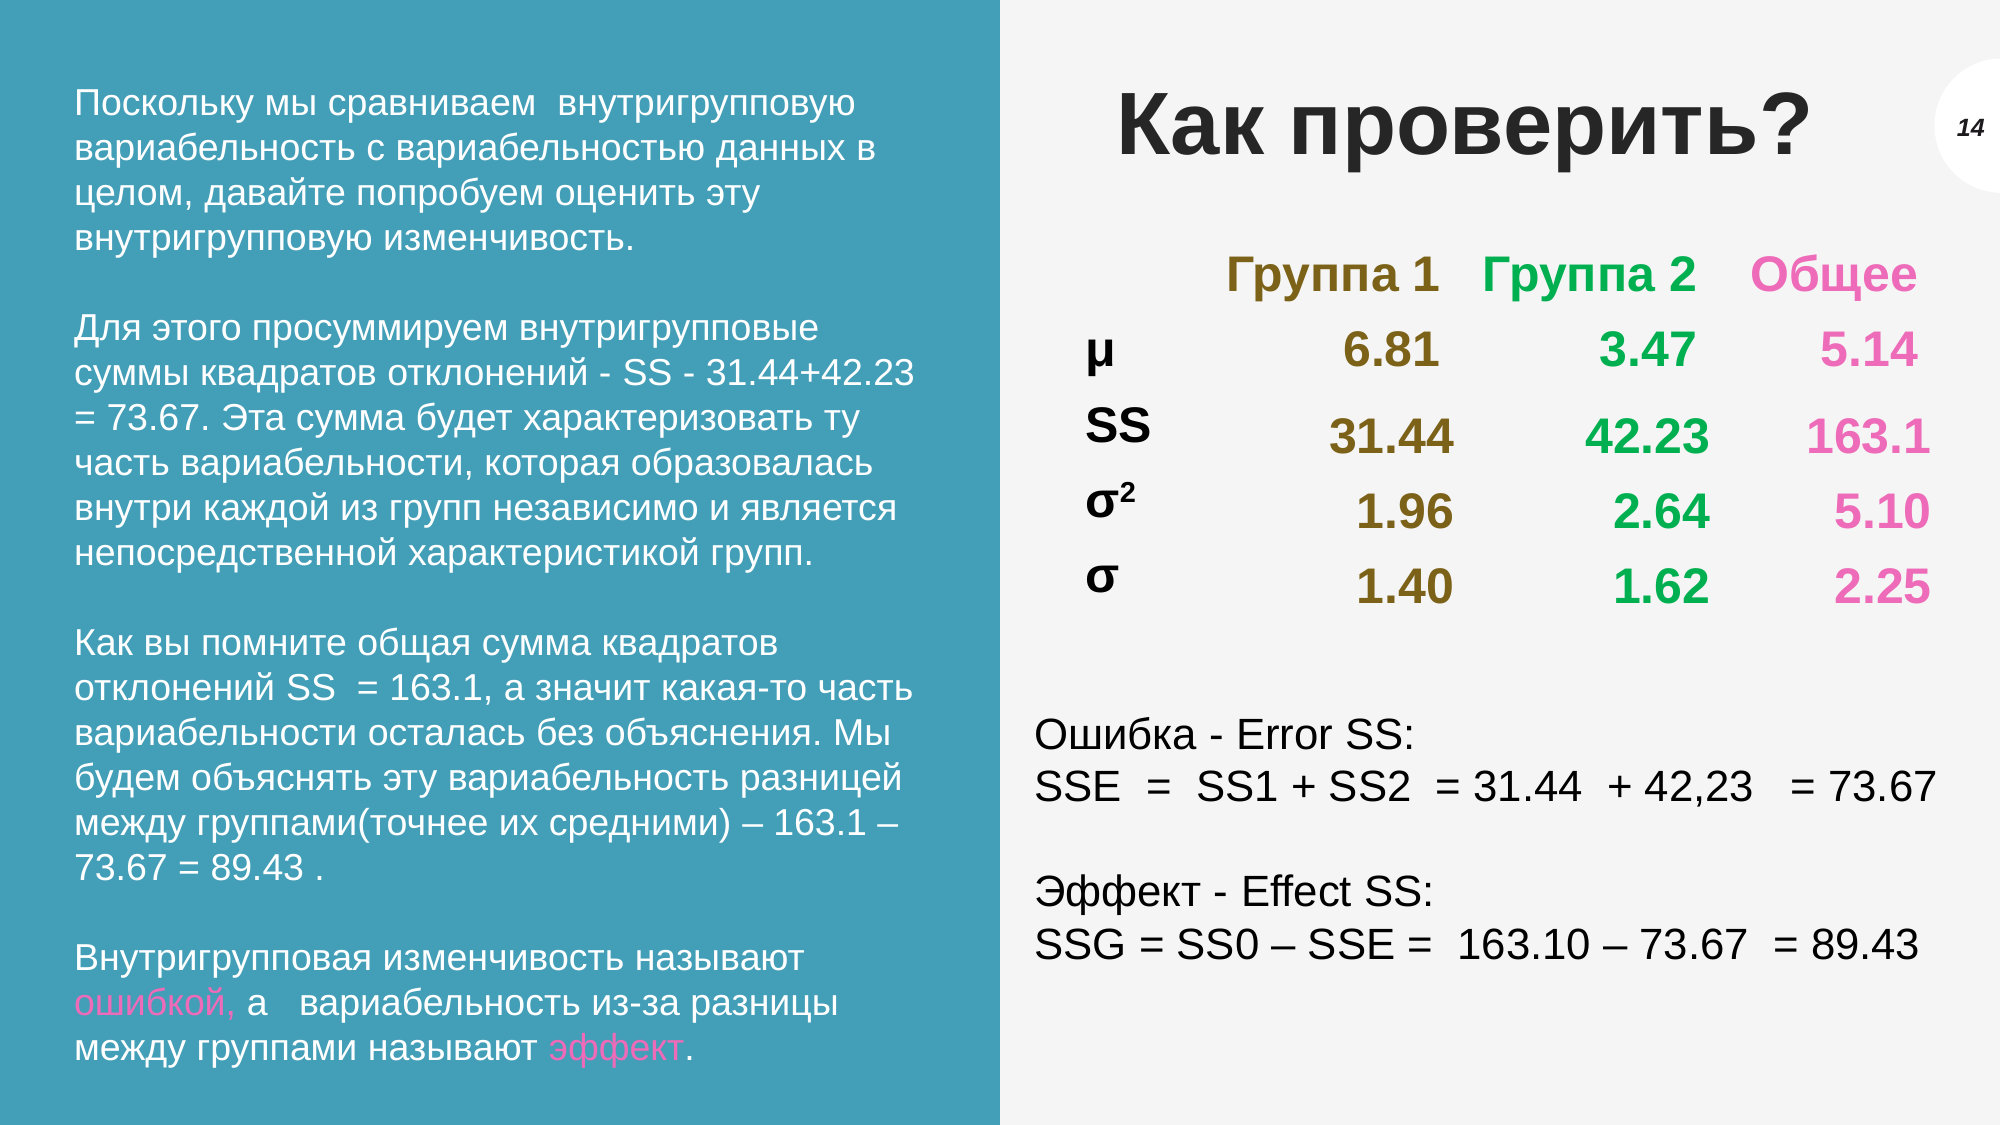

Поскольку мы сравниваем  внутригрупповую вариабельность с вариабельностью данных в целом, давайте попробуем оценить эту внутригрупповую изменчивость.

Для этого просуммируем внутригрупповые суммы квадратов отклонений - SS - 31.44+42.23 = 73.67. Эта сумма будет характеризовать ту часть вариабельности, которая образовалась внутри каждой из групп независимо и является непосредственной характеристикой групп.

Как вы помните общая сумма квадратов отклонений SS  = 163.1, а значит какая-то часть вариабельности осталась без объяснения. Мы будем объяснять эту вариабельность разницей между группами(точнее их средними) – 163.1 – 73.67 = 89.43 .

Внутригрупповая изменчивость называют ошибкой, а   вариабельность из-за разницы между группами называют эффект.
# Как проверить?
14
|  | Группа 1 | Группа 2 | Общее |
| --- | --- | --- | --- |
| μ | 6.81 | 3.47 | 5.14 |
| SS | 31.44 | 42.23 | 163.1 |
| σ2 | 1.96 | 2.64 | 5.10 |
| σ | 1.40 | 1.62 | 2.25 |
Ошибка - Error SS:
SSE  =  SS1 + SS2  = 31.44  + 42,23   = 73.67

Эффект - Effect SS:
SSG = SS0 – SSE =  163.10 – 73.67  = 89.43